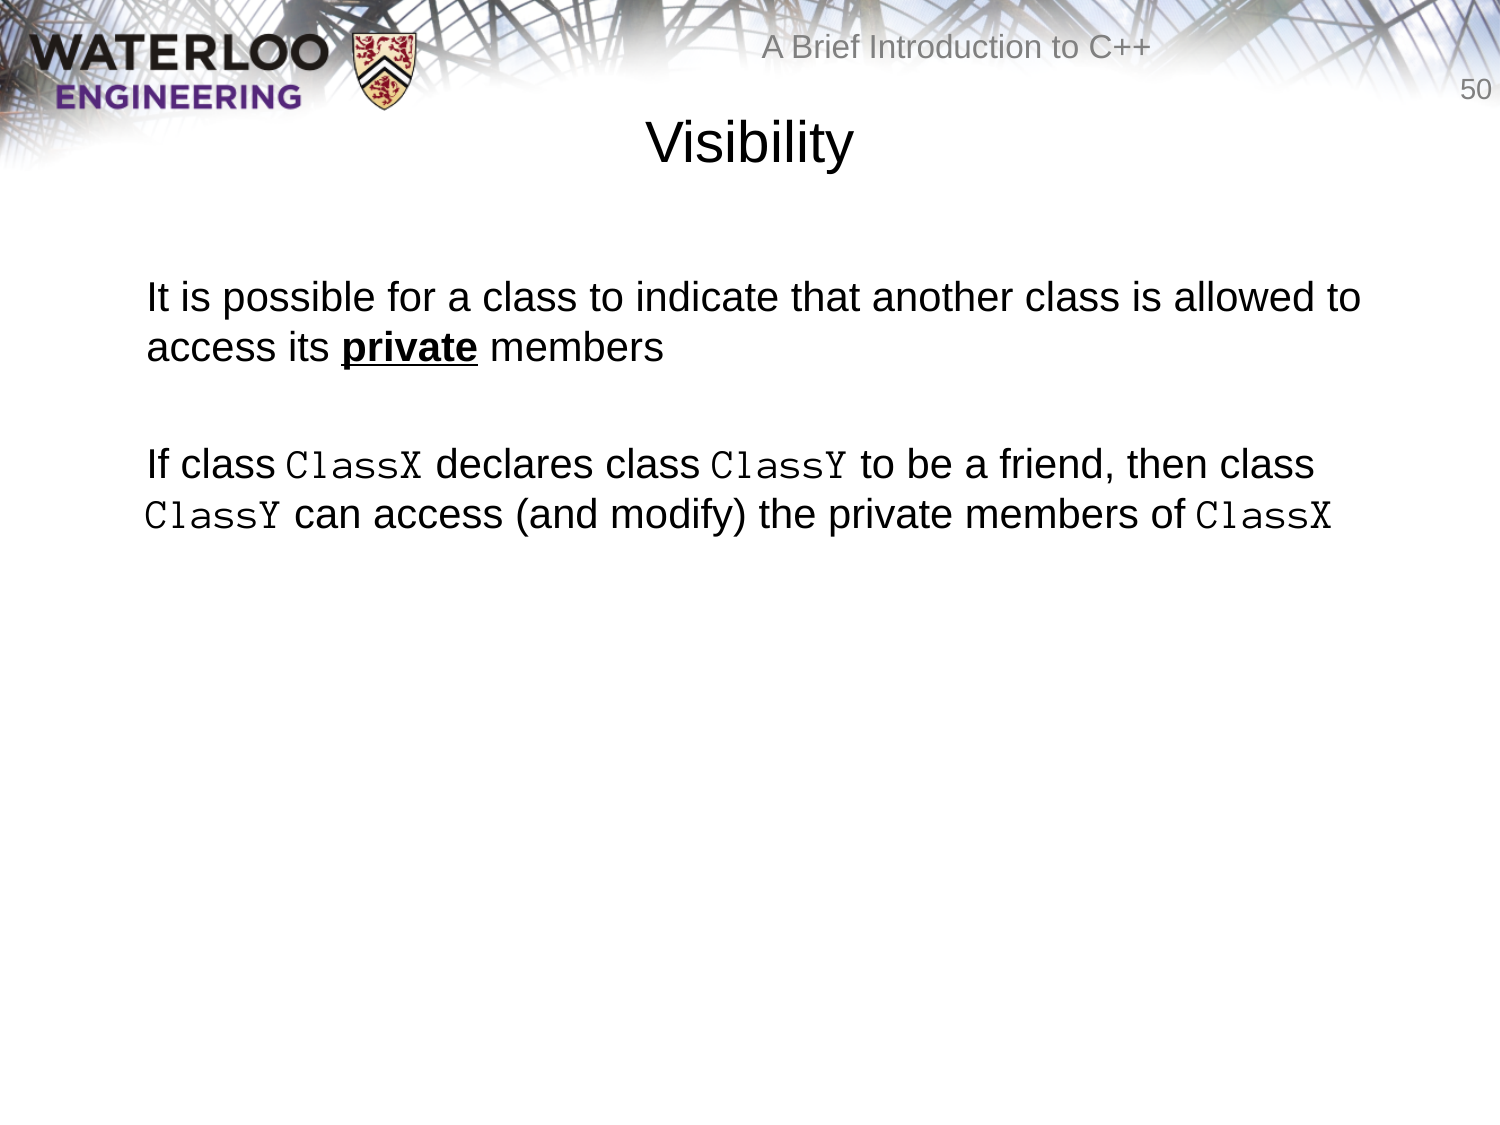

# Visibility
	It is possible for a class to indicate that another class is allowed to access its private members

	If class ClassX declares class ClassY to be a friend, then class ClassY can access (and modify) the private members of ClassX